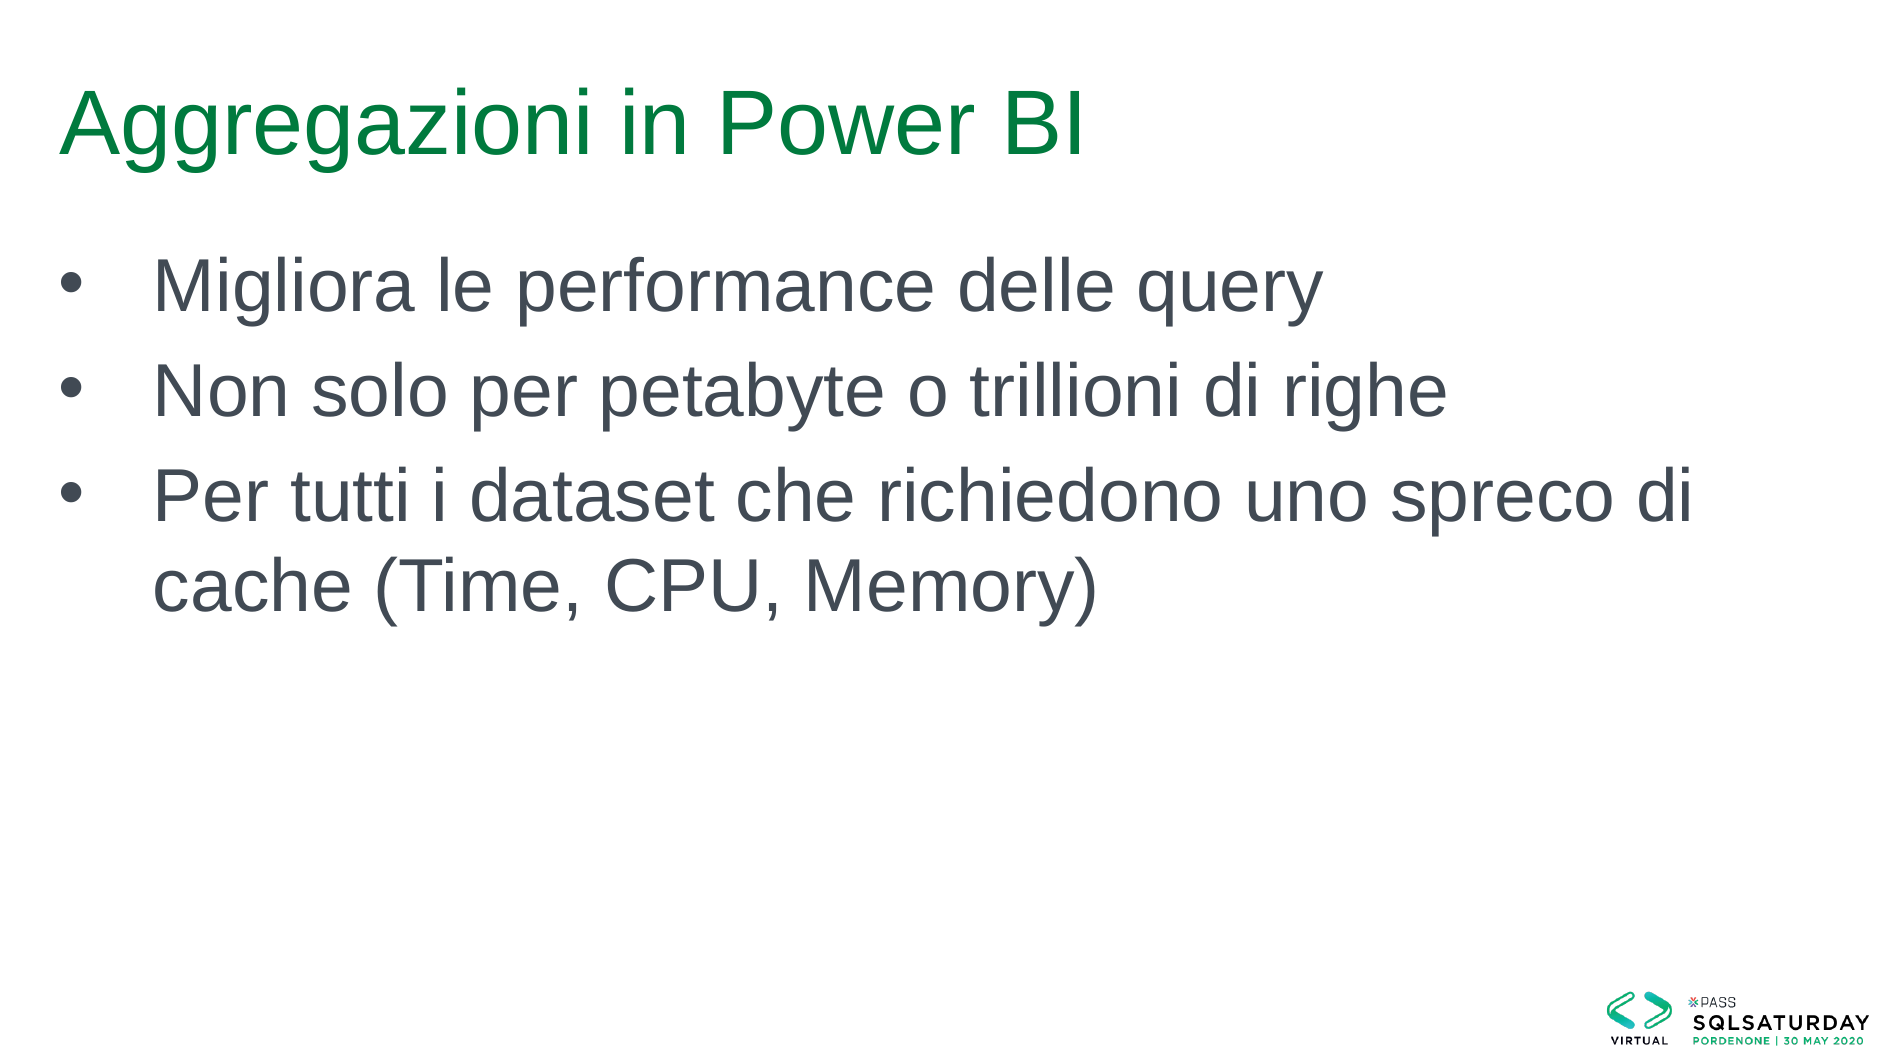

# Aggregazioni in Power BI
Migliora le performance delle query
Non solo per petabyte o trillioni di righe
Per tutti i dataset che richiedono uno spreco di cache (Time, CPU, Memory)